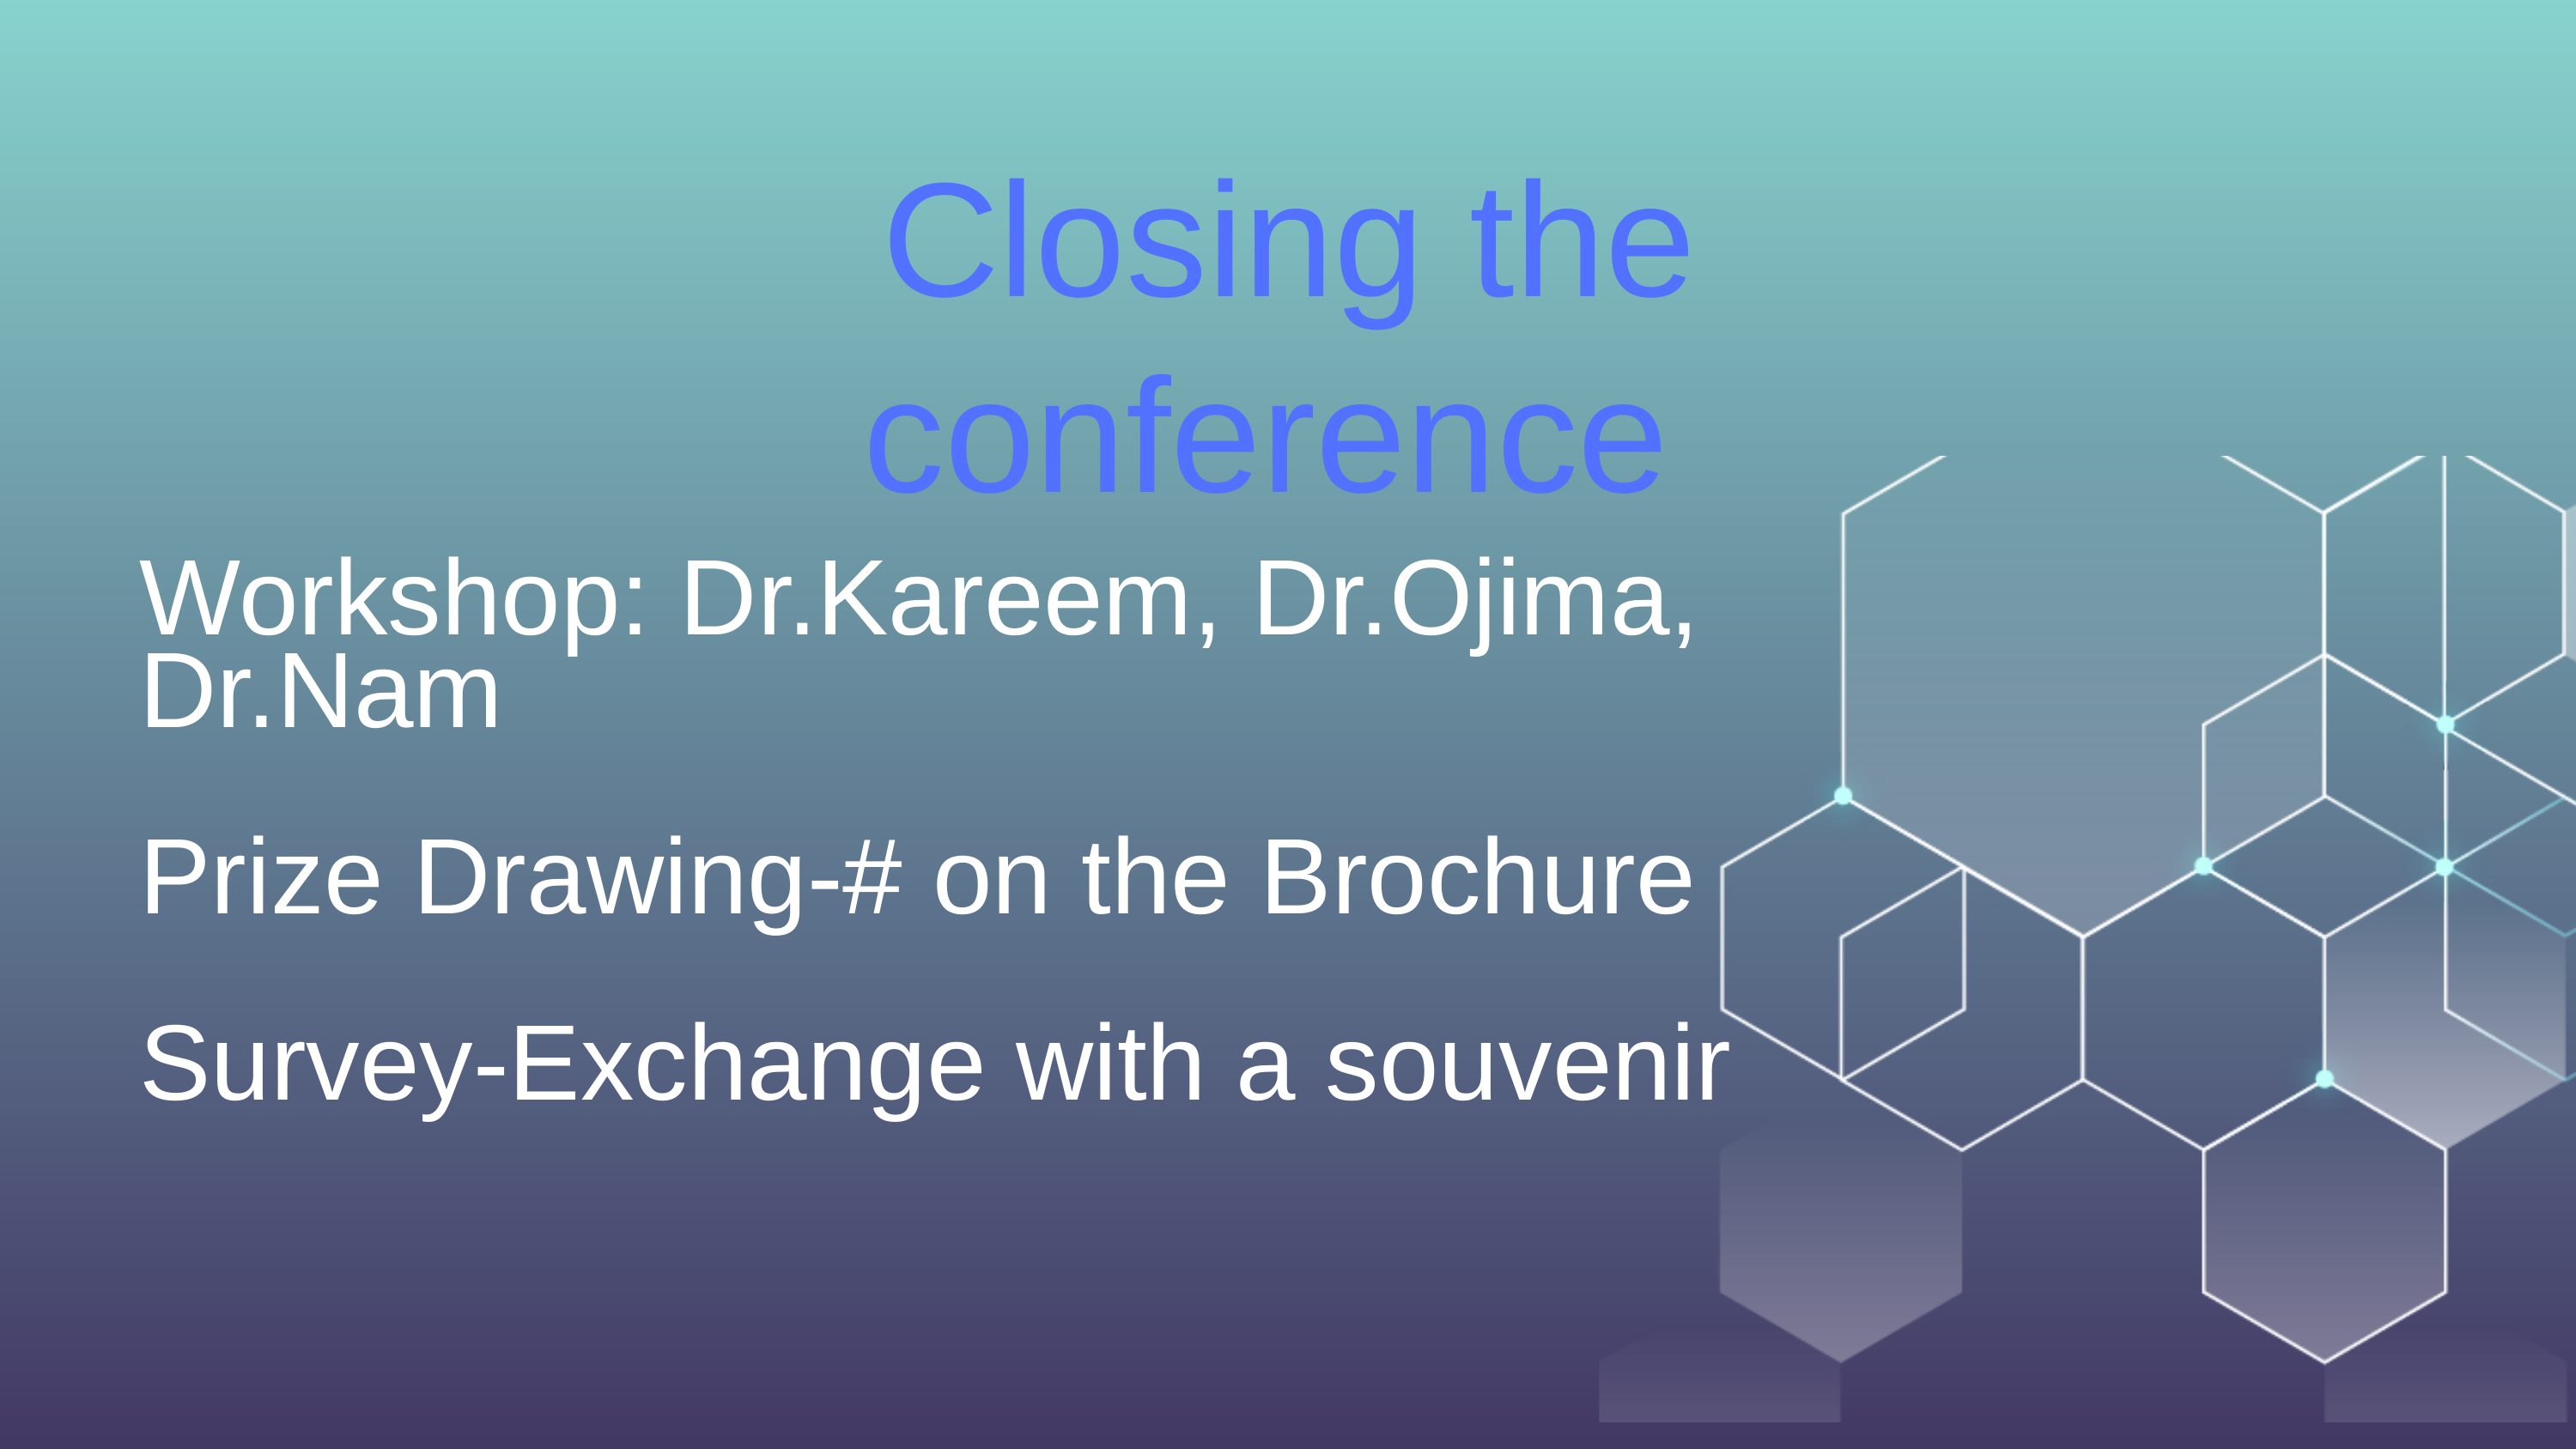

Closing the conference

Workshop: Dr.Kareem, Dr.Ojima, Dr.Nam

Prize Drawing-# on the Brochure

Survey-Exchange with a souvenir